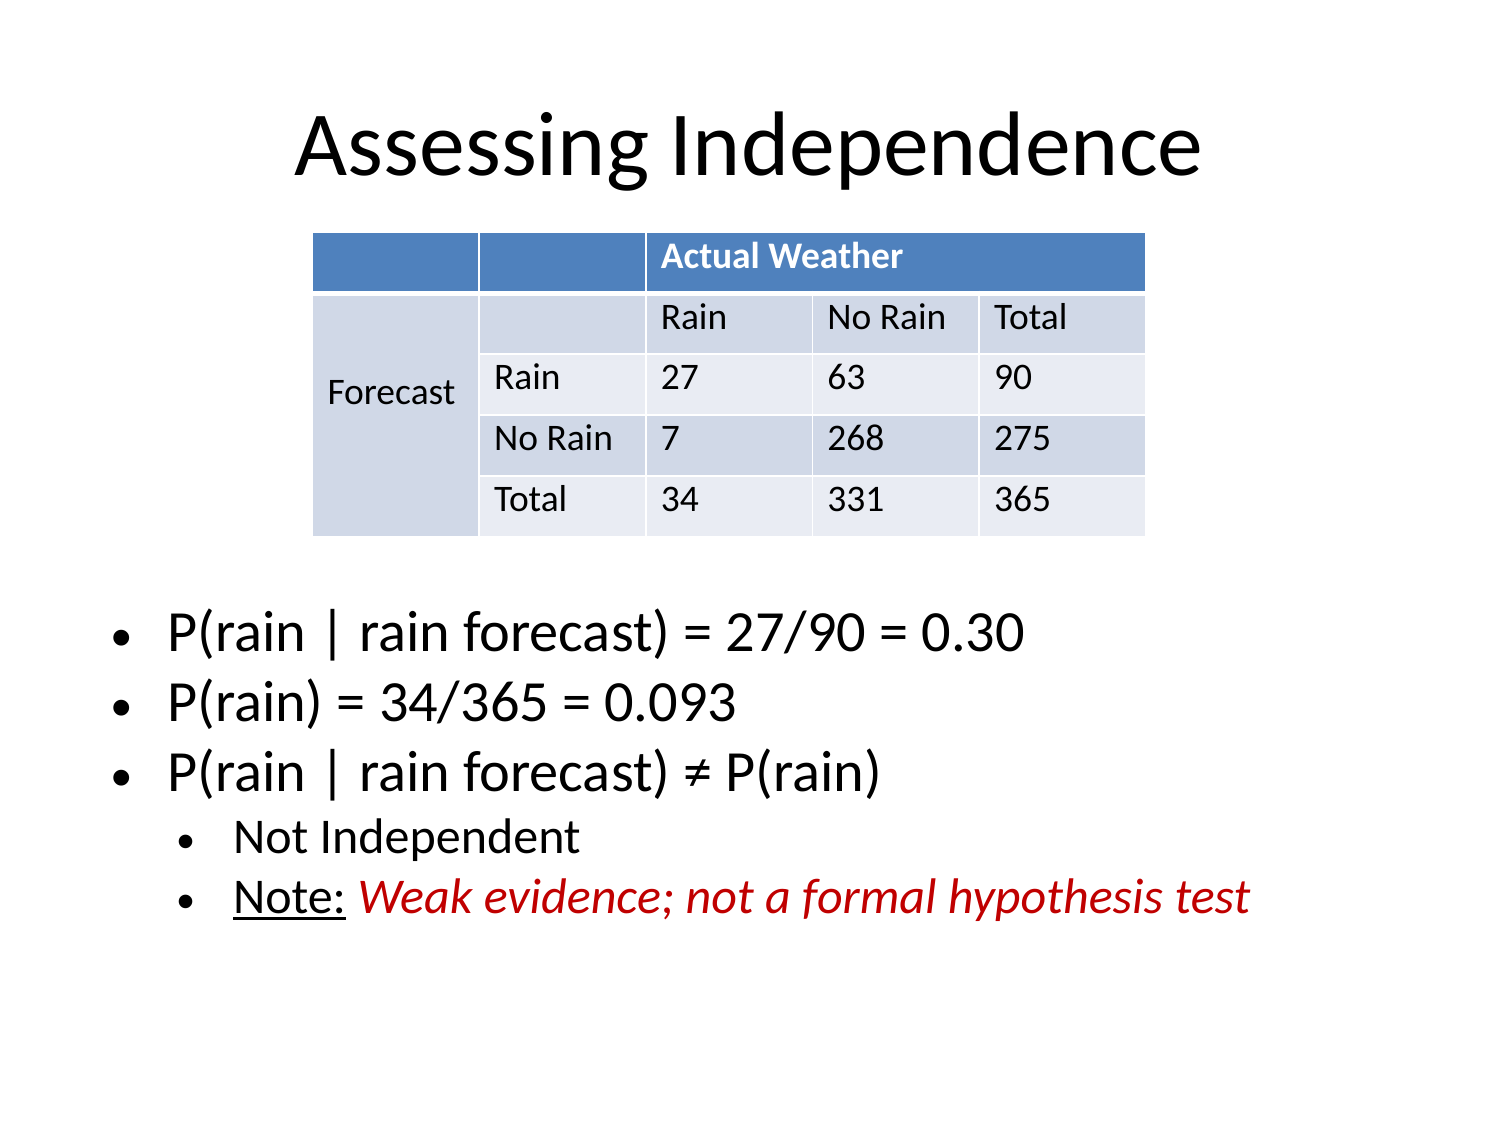

# Assessing Independence
|  |  | Actual Weather |  |  |
| --- | --- | --- | --- | --- |
| Forecast |  | Rain | No Rain | Total |
|  | Rain | 27 | 63 | 90 |
|  | No Rain | 7 | 268 | 275 |
|  | Total | 34 | 331 | 365 |
P(rain | rain forecast) = 27/90 = 0.30
P(rain) = 34/365 = 0.093
P(rain | rain forecast) ≠ P(rain)
Not Independent
Note: Weak evidence; not a formal hypothesis test